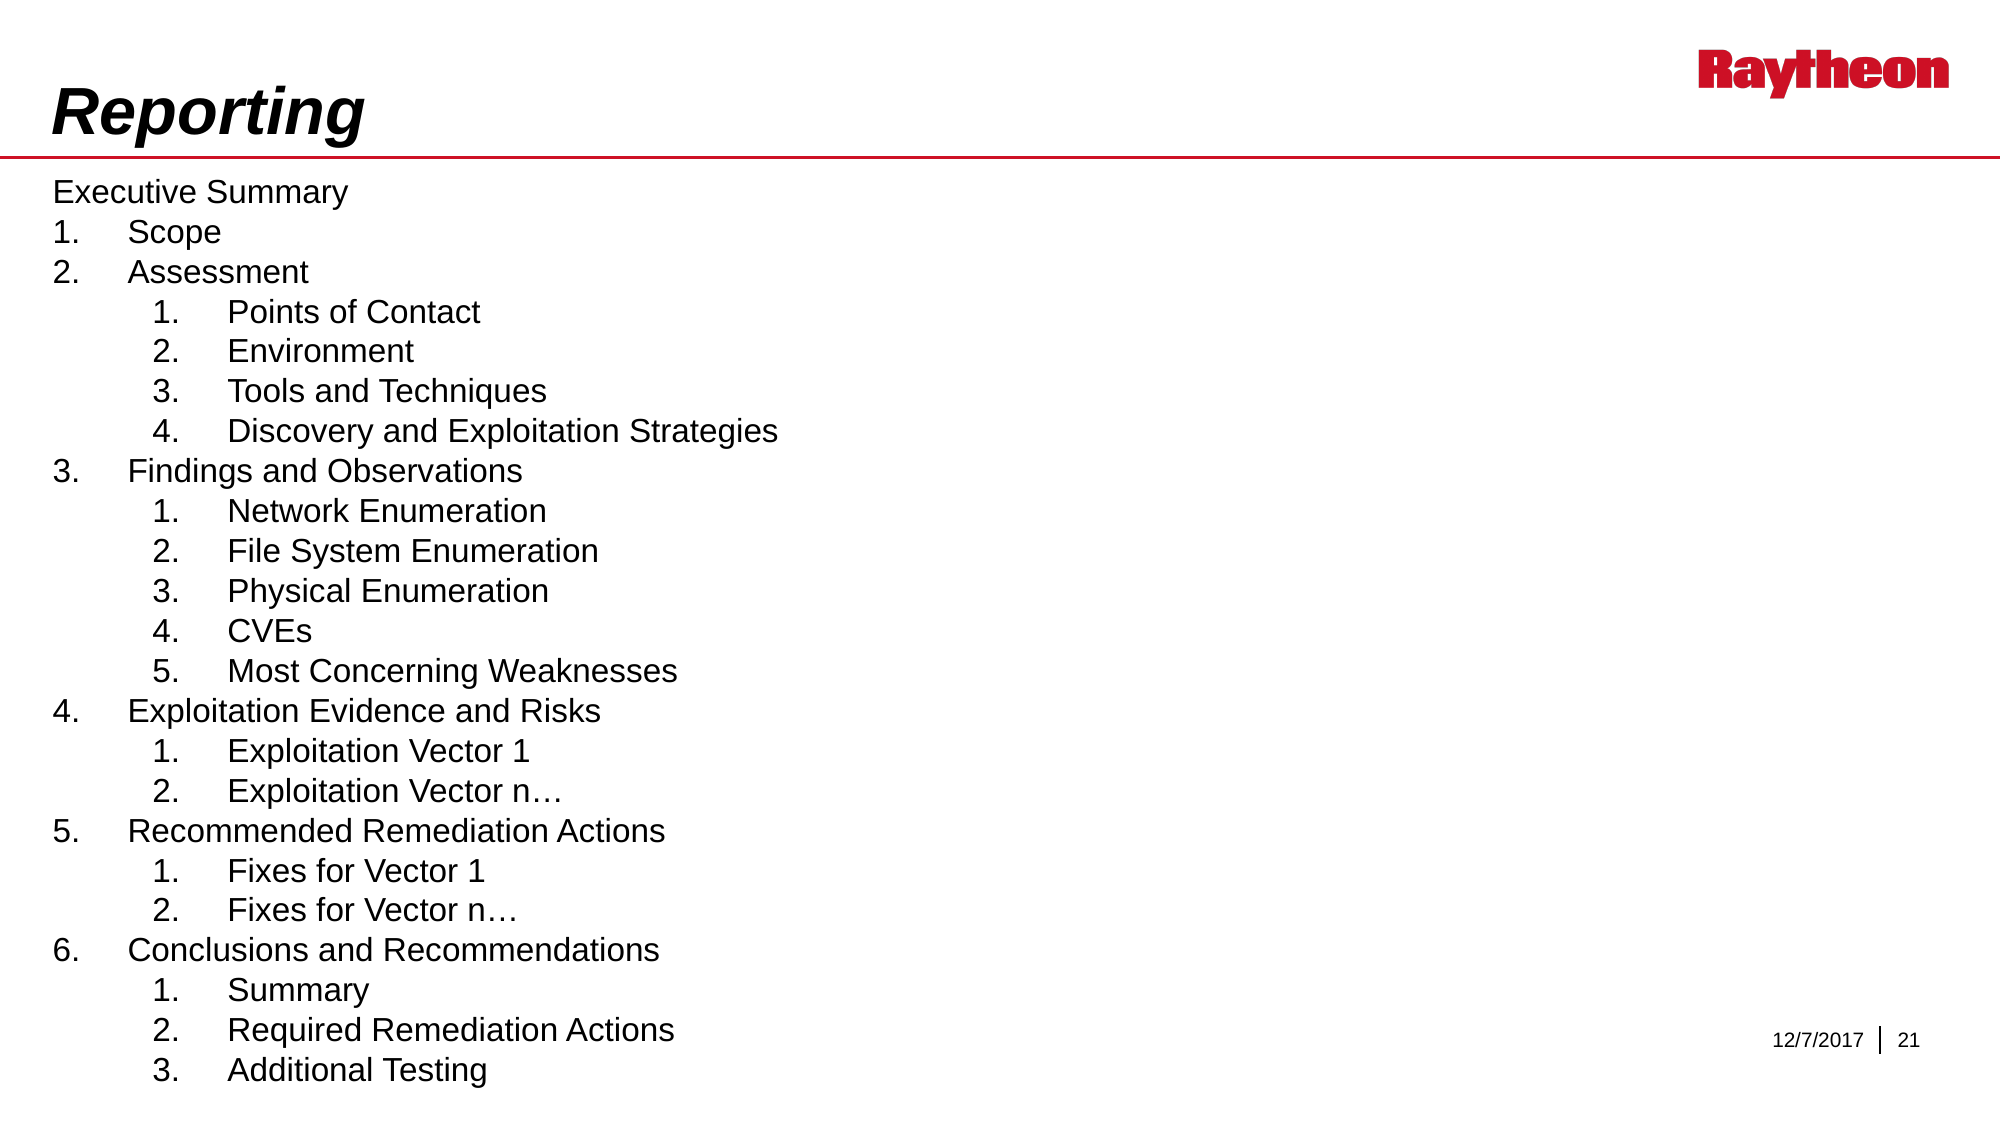

# Reporting
Executive Summary
Scope
Assessment
Points of Contact
Environment
Tools and Techniques
Discovery and Exploitation Strategies
Findings and Observations
Network Enumeration
File System Enumeration
Physical Enumeration
CVEs
Most Concerning Weaknesses
Exploitation Evidence and Risks
Exploitation Vector 1
Exploitation Vector n…
Recommended Remediation Actions
Fixes for Vector 1
Fixes for Vector n…
Conclusions and Recommendations
Summary
Required Remediation Actions
Additional Testing
12/7/2017
21